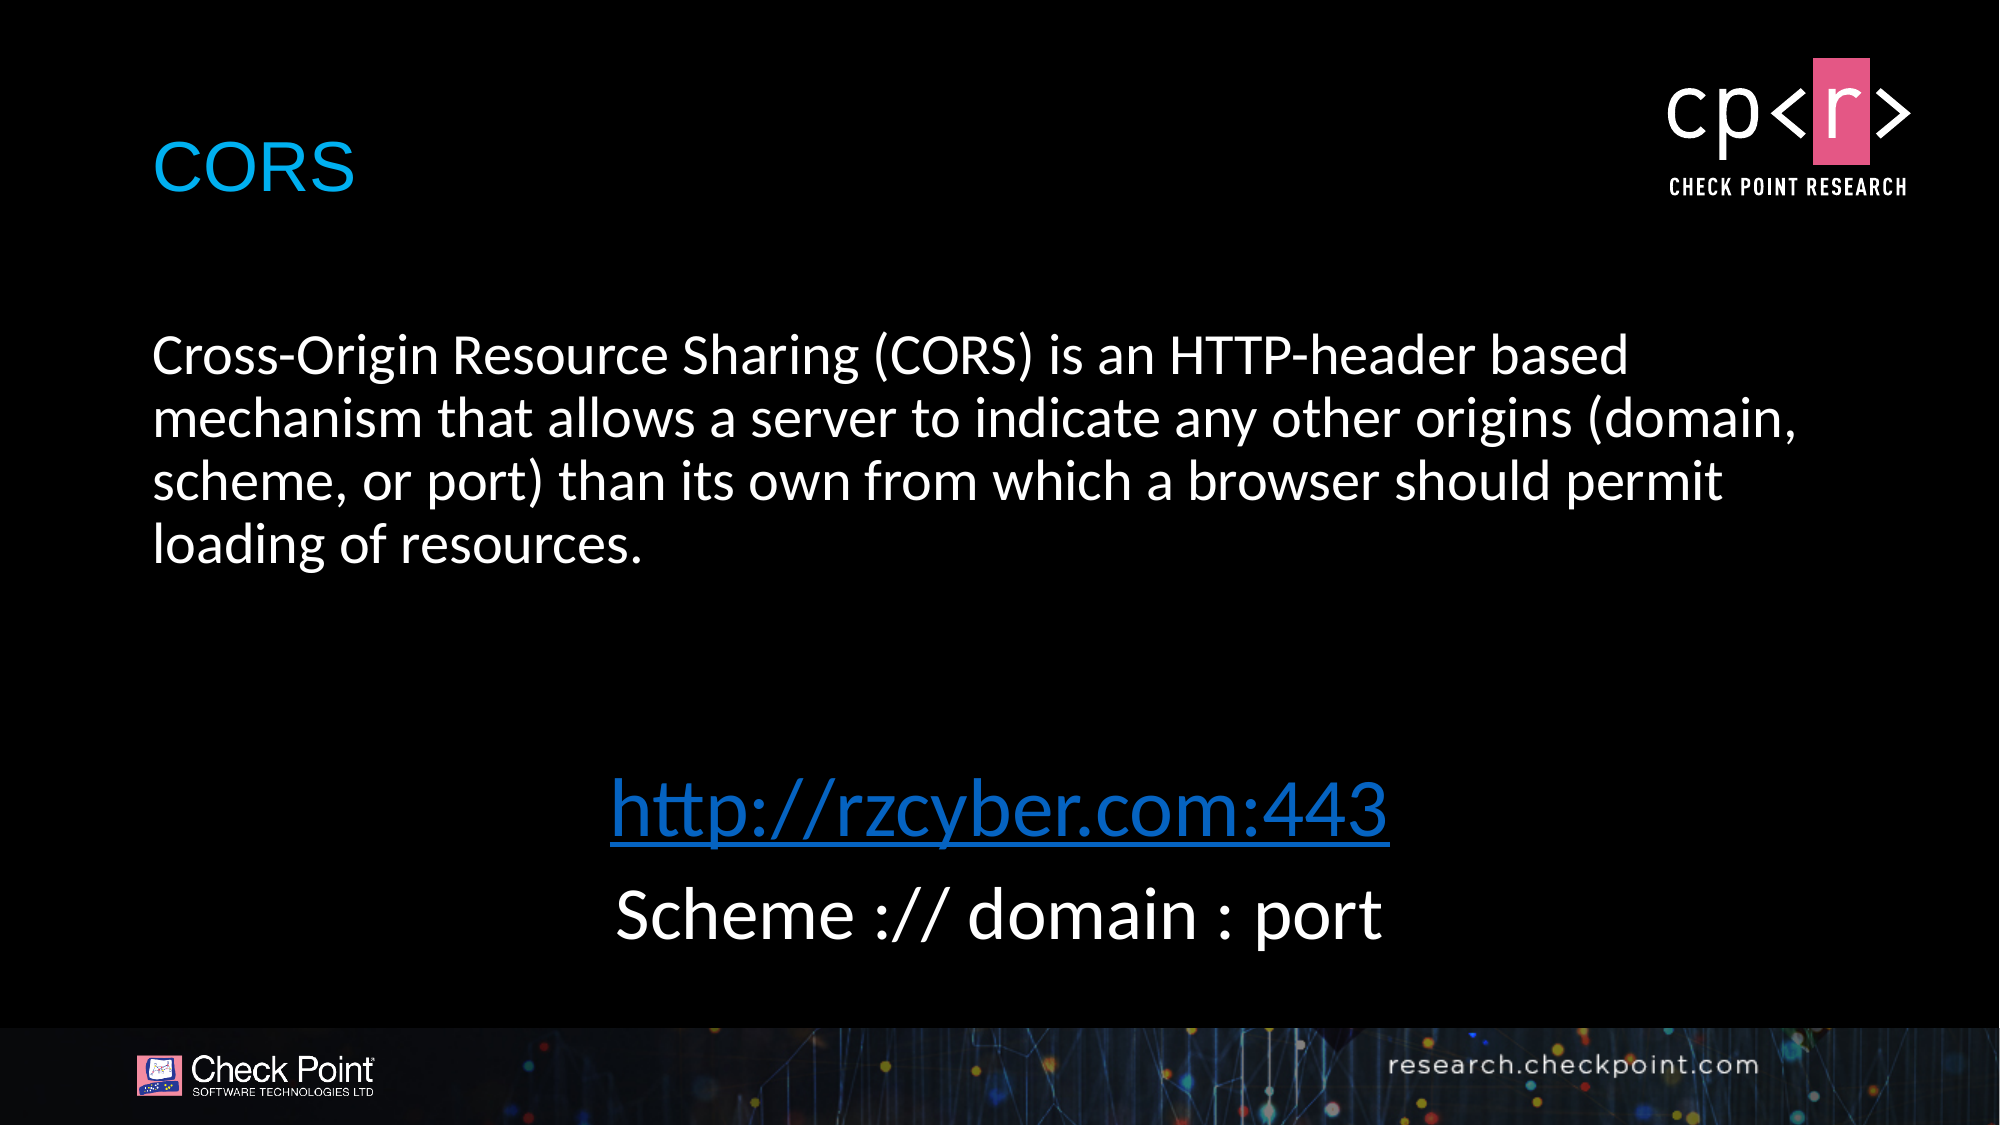

# CORS
Cross-Origin Resource Sharing (CORS) is an HTTP-header based mechanism that allows a server to indicate any other origins (domain, scheme, or port) than its own from which a browser should permit loading of resources.

http://rzcyber.com:443
Scheme :// domain : port